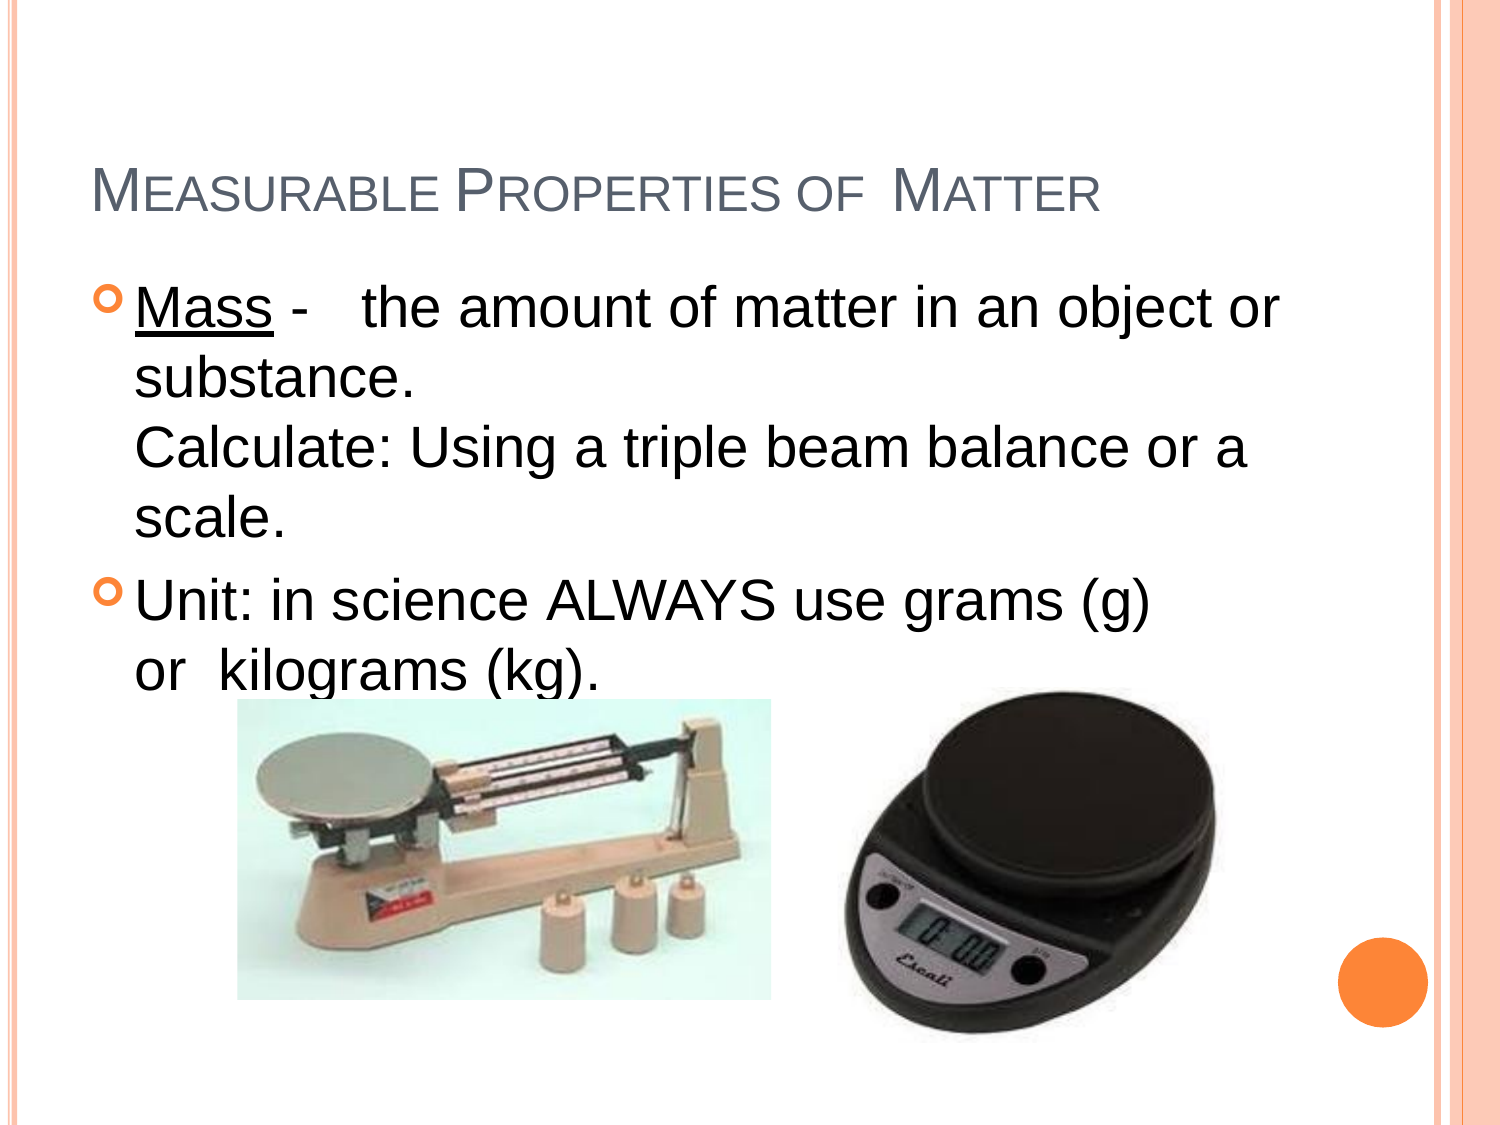

# MEASURABLE PROPERTIES OF MATTER
Mass -	the amount of matter in an object or substance.
Calculate: Using a triple beam balance or a scale.
Unit: in science ALWAYS use grams (g) or  kilograms (kg).